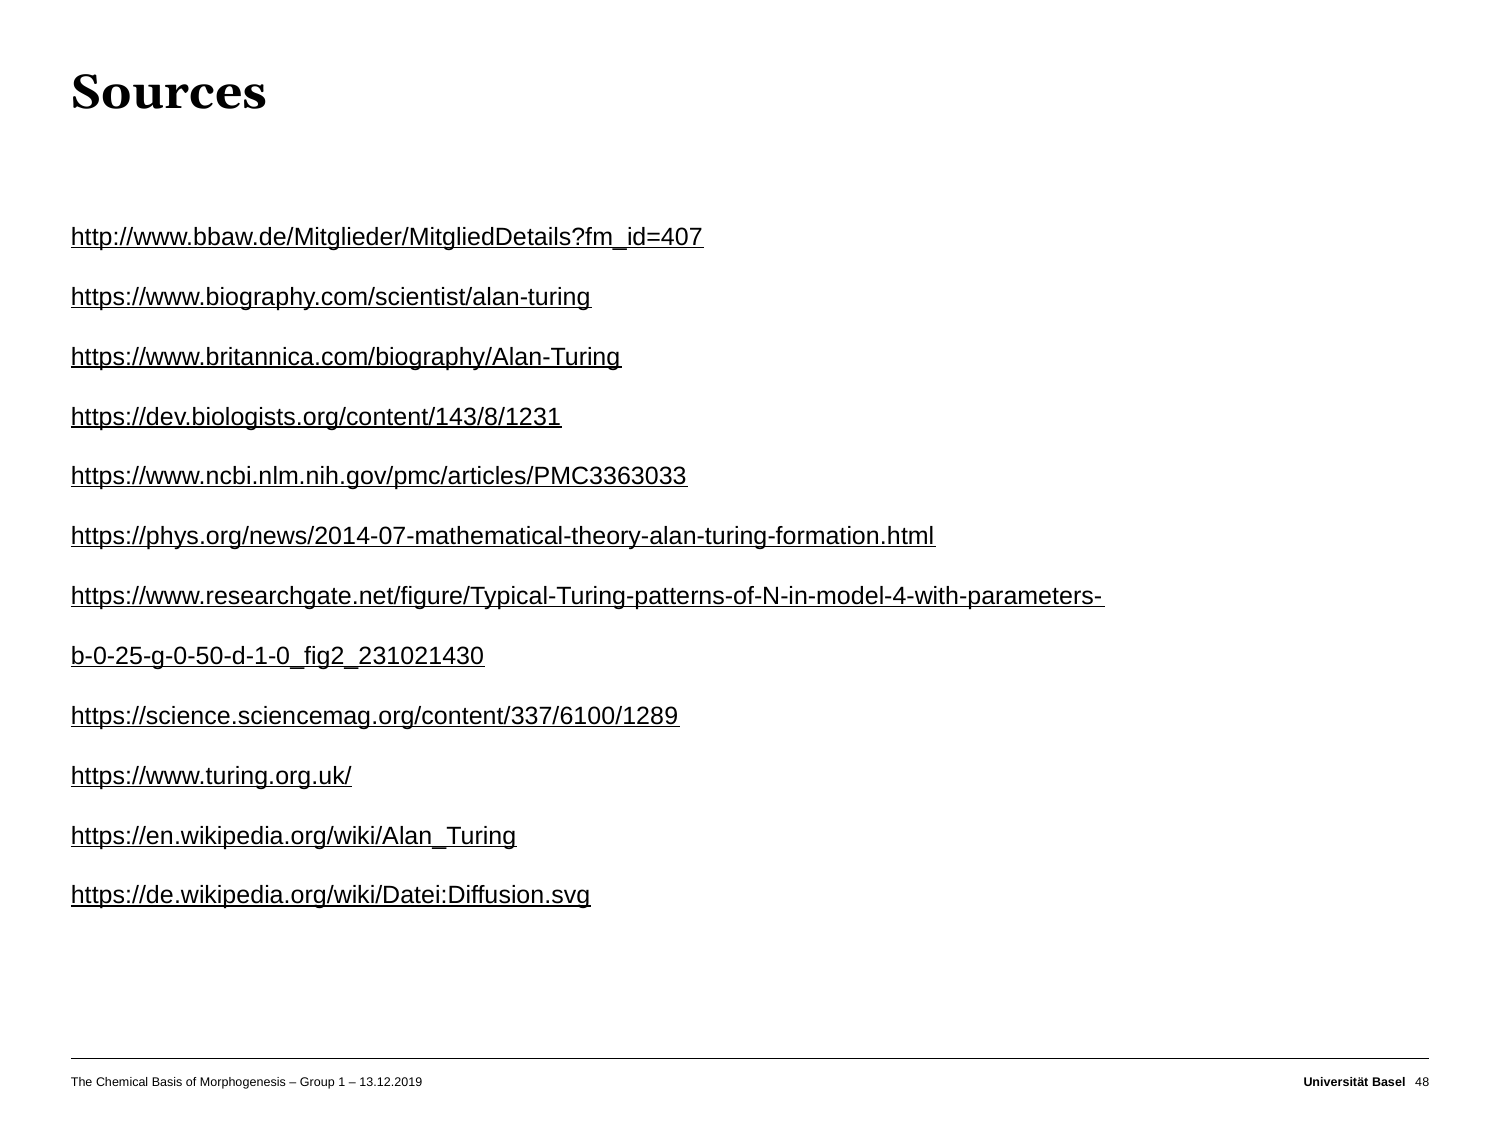

# Sources
http://www.bbaw.de/Mitglieder/MitgliedDetails?fm_id=407
https://www.biography.com/scientist/alan-turing
https://www.britannica.com/biography/Alan-Turing
https://dev.biologists.org/content/143/8/1231
https://www.ncbi.nlm.nih.gov/pmc/articles/PMC3363033
https://phys.org/news/2014-07-mathematical-theory-alan-turing-formation.html
https://www.researchgate.net/figure/Typical-Turing-patterns-of-N-in-model-4-with-parameters-
b-0-25-g-0-50-d-1-0_fig2_231021430
https://science.sciencemag.org/content/337/6100/1289
https://www.turing.org.uk/
https://en.wikipedia.org/wiki/Alan_Turing
https://de.wikipedia.org/wiki/Datei:Diffusion.svg

The Chemical Basis of Morphogenesis – Group 1 – 13.12.2019
Universität Basel
48